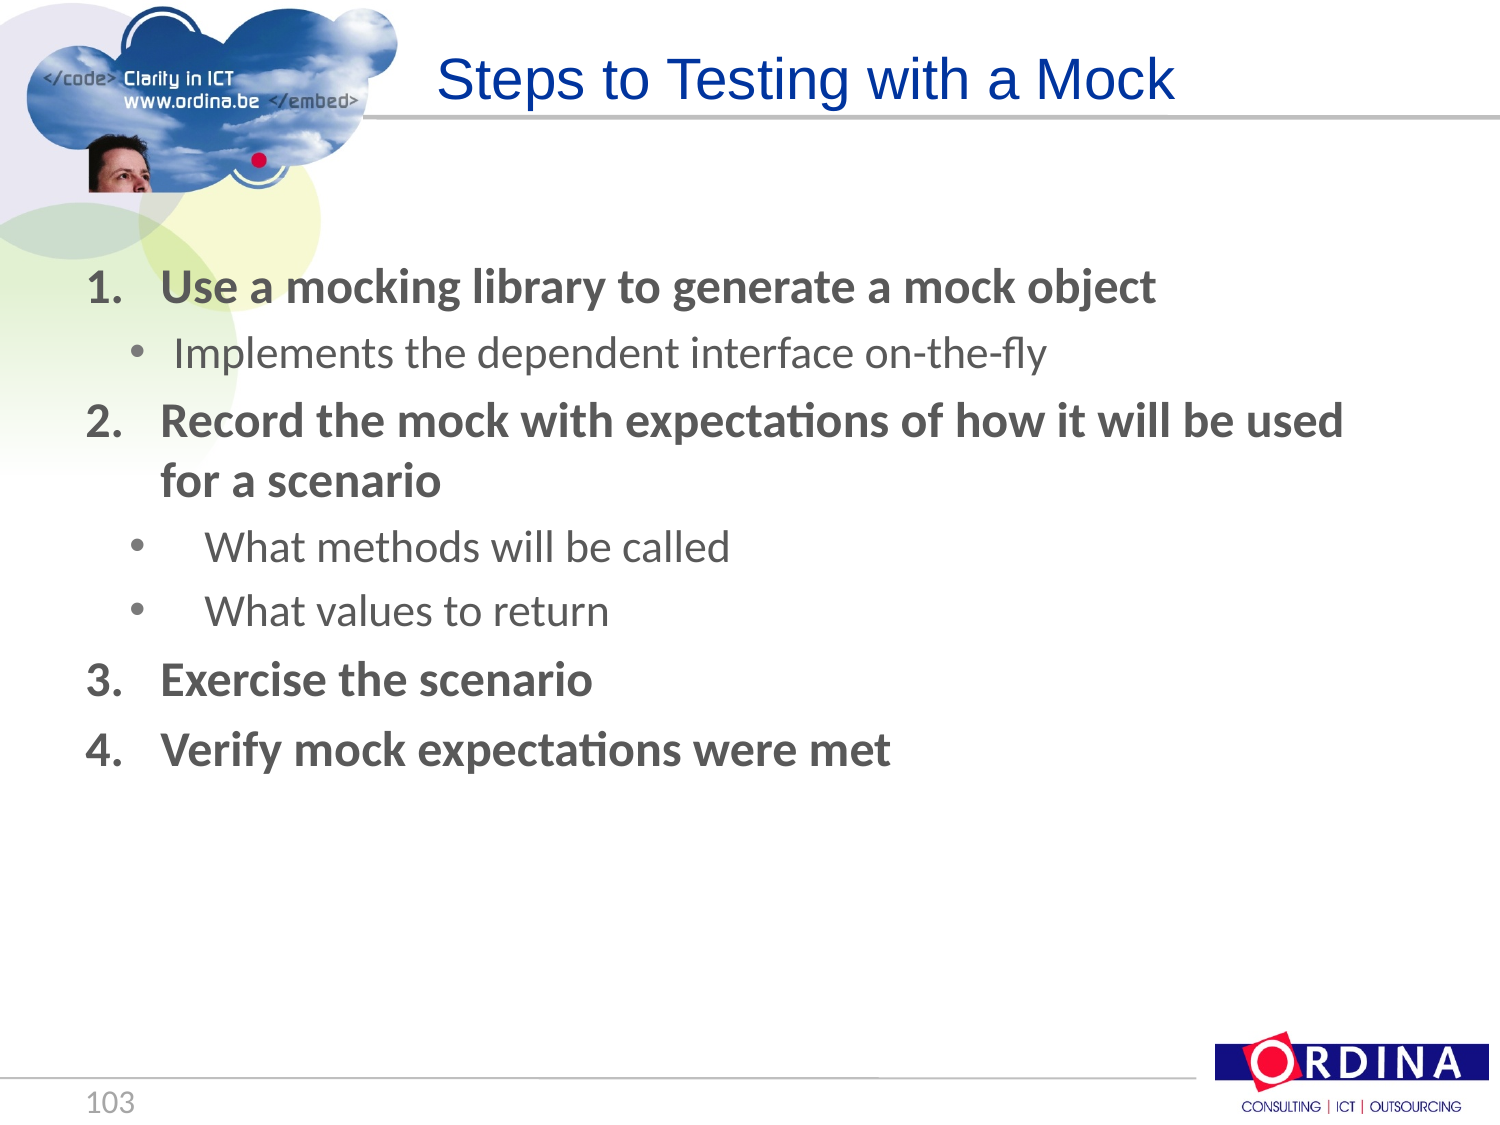

# Steps to Testing with a Mock
Use a mocking library to generate a mock object
Implements the dependent interface on-the-fly
Record the mock with expectations of how it will be used for a scenario
What methods will be called
What values to return
Exercise the scenario
Verify mock expectations were met
103